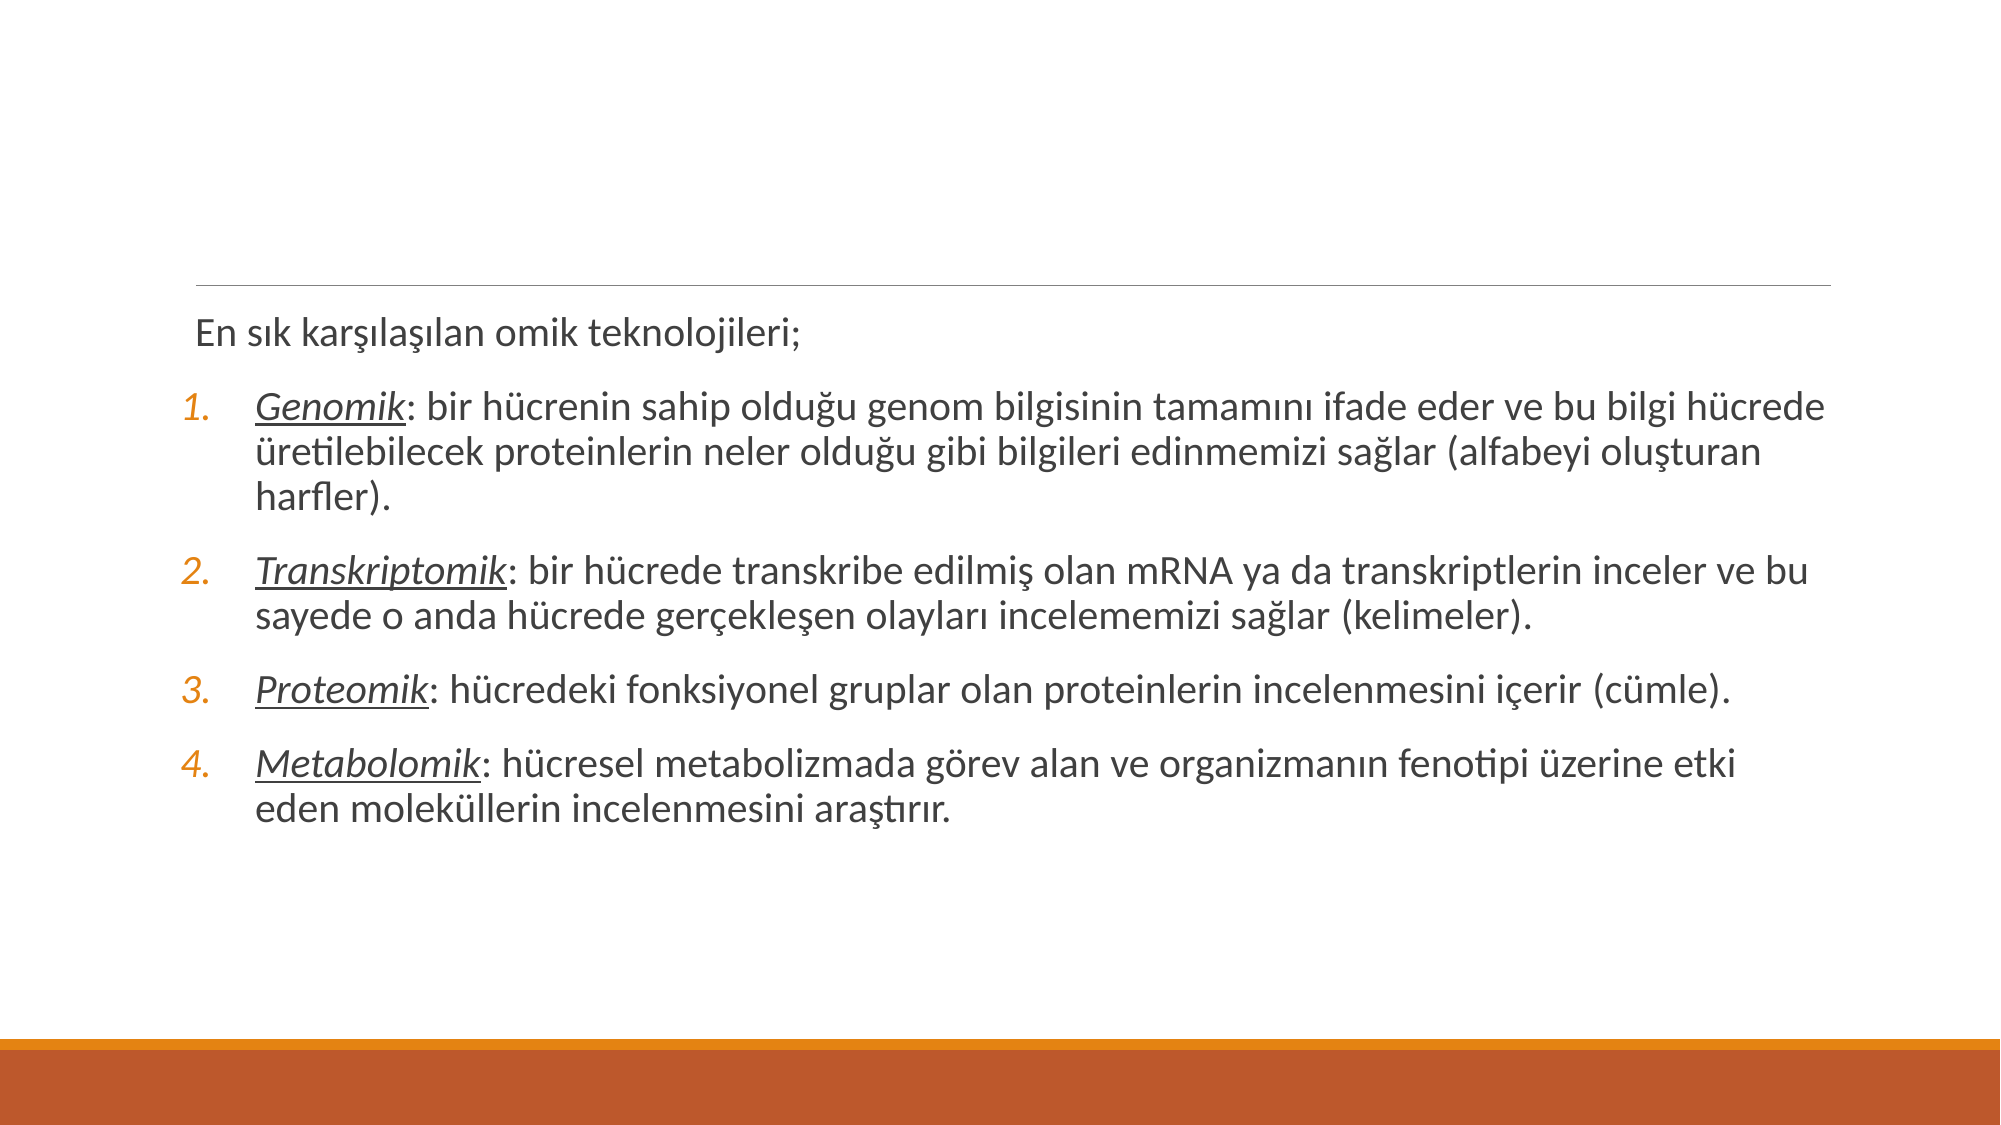

#
En sık karşılaşılan omik teknolojileri;
Genomik: bir hücrenin sahip olduğu genom bilgisinin tamamını ifade eder ve bu bilgi hücrede üretilebilecek proteinlerin neler olduğu gibi bilgileri edinmemizi sağlar (alfabeyi oluşturan harfler).
Transkriptomik: bir hücrede transkribe edilmiş olan mRNA ya da transkriptlerin inceler ve bu sayede o anda hücrede gerçekleşen olayları incelememizi sağlar (kelimeler).
Proteomik: hücredeki fonksiyonel gruplar olan proteinlerin incelenmesini içerir (cümle).
Metabolomik: hücresel metabolizmada görev alan ve organizmanın fenotipi üzerine etki eden moleküllerin incelenmesini araştırır.